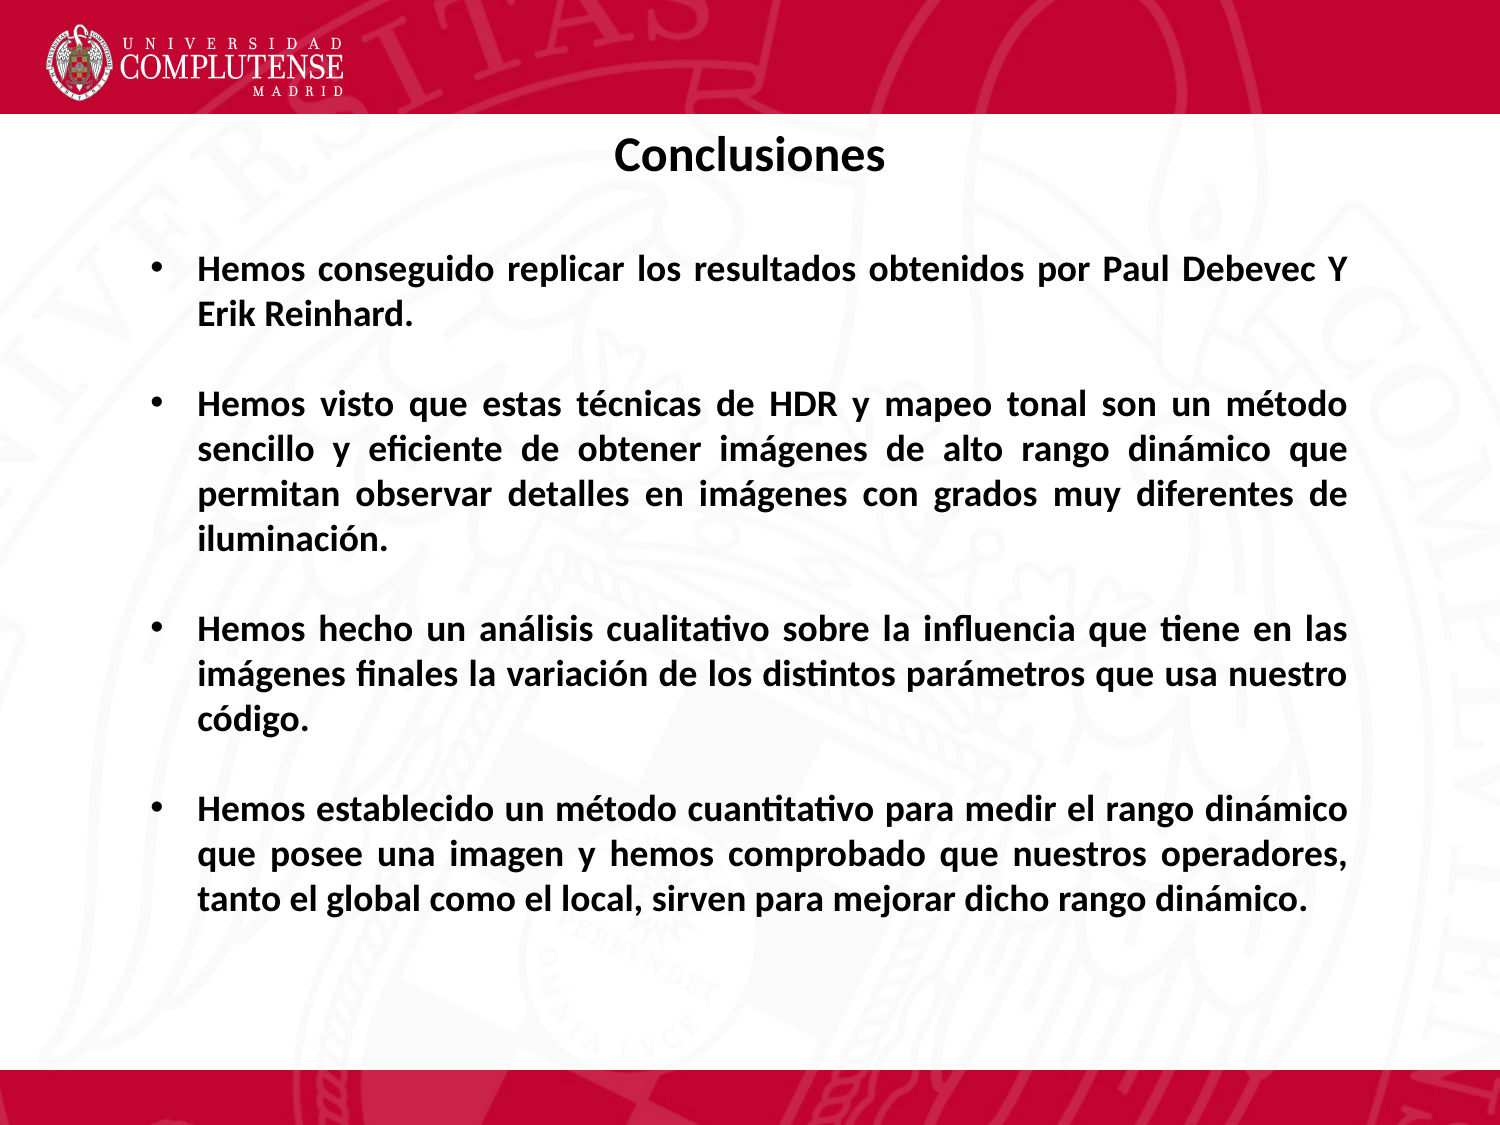

Conclusiones
Hemos conseguido replicar los resultados obtenidos por Paul Debevec Y Erik Reinhard.

Hemos visto que estas técnicas de HDR y mapeo tonal son un método sencillo y eficiente de obtener imágenes de alto rango dinámico que permitan observar detalles en imágenes con grados muy diferentes de iluminación.

Hemos hecho un análisis cualitativo sobre la influencia que tiene en las imágenes finales la variación de los distintos parámetros que usa nuestro código.

Hemos establecido un método cuantitativo para medir el rango dinámico que posee una imagen y hemos comprobado que nuestros operadores, tanto el global como el local, sirven para mejorar dicho rango dinámico.